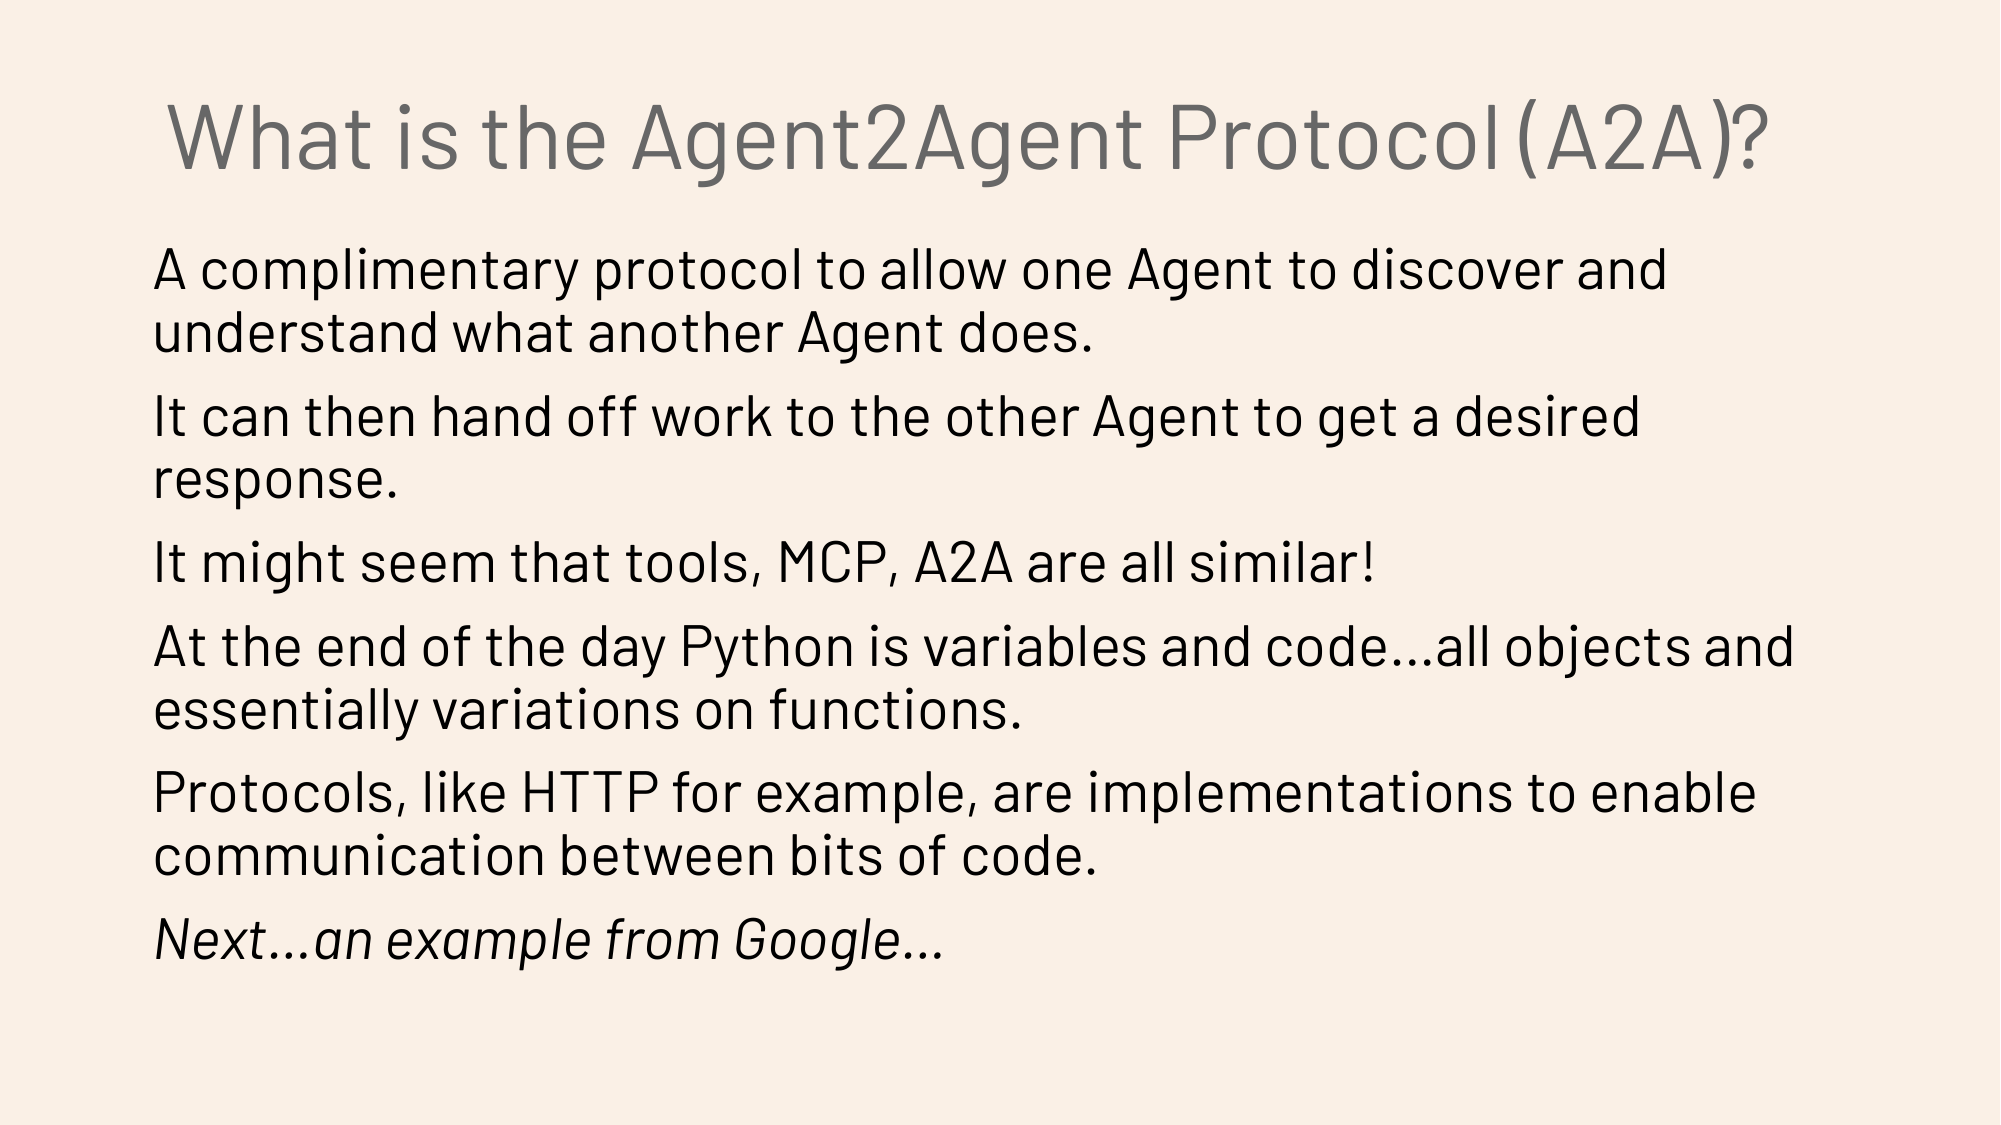

# What is the Agent2Agent Protocol (A2A)?
A complimentary protocol to allow one Agent to discover and understand what another Agent does.
It can then hand off work to the other Agent to get a desired response.
It might seem that tools, MCP, A2A are all similar!
At the end of the day Python is variables and code…all objects and essentially variations on functions.
Protocols, like HTTP for example, are implementations to enable communication between bits of code.
Next…an example from Google…